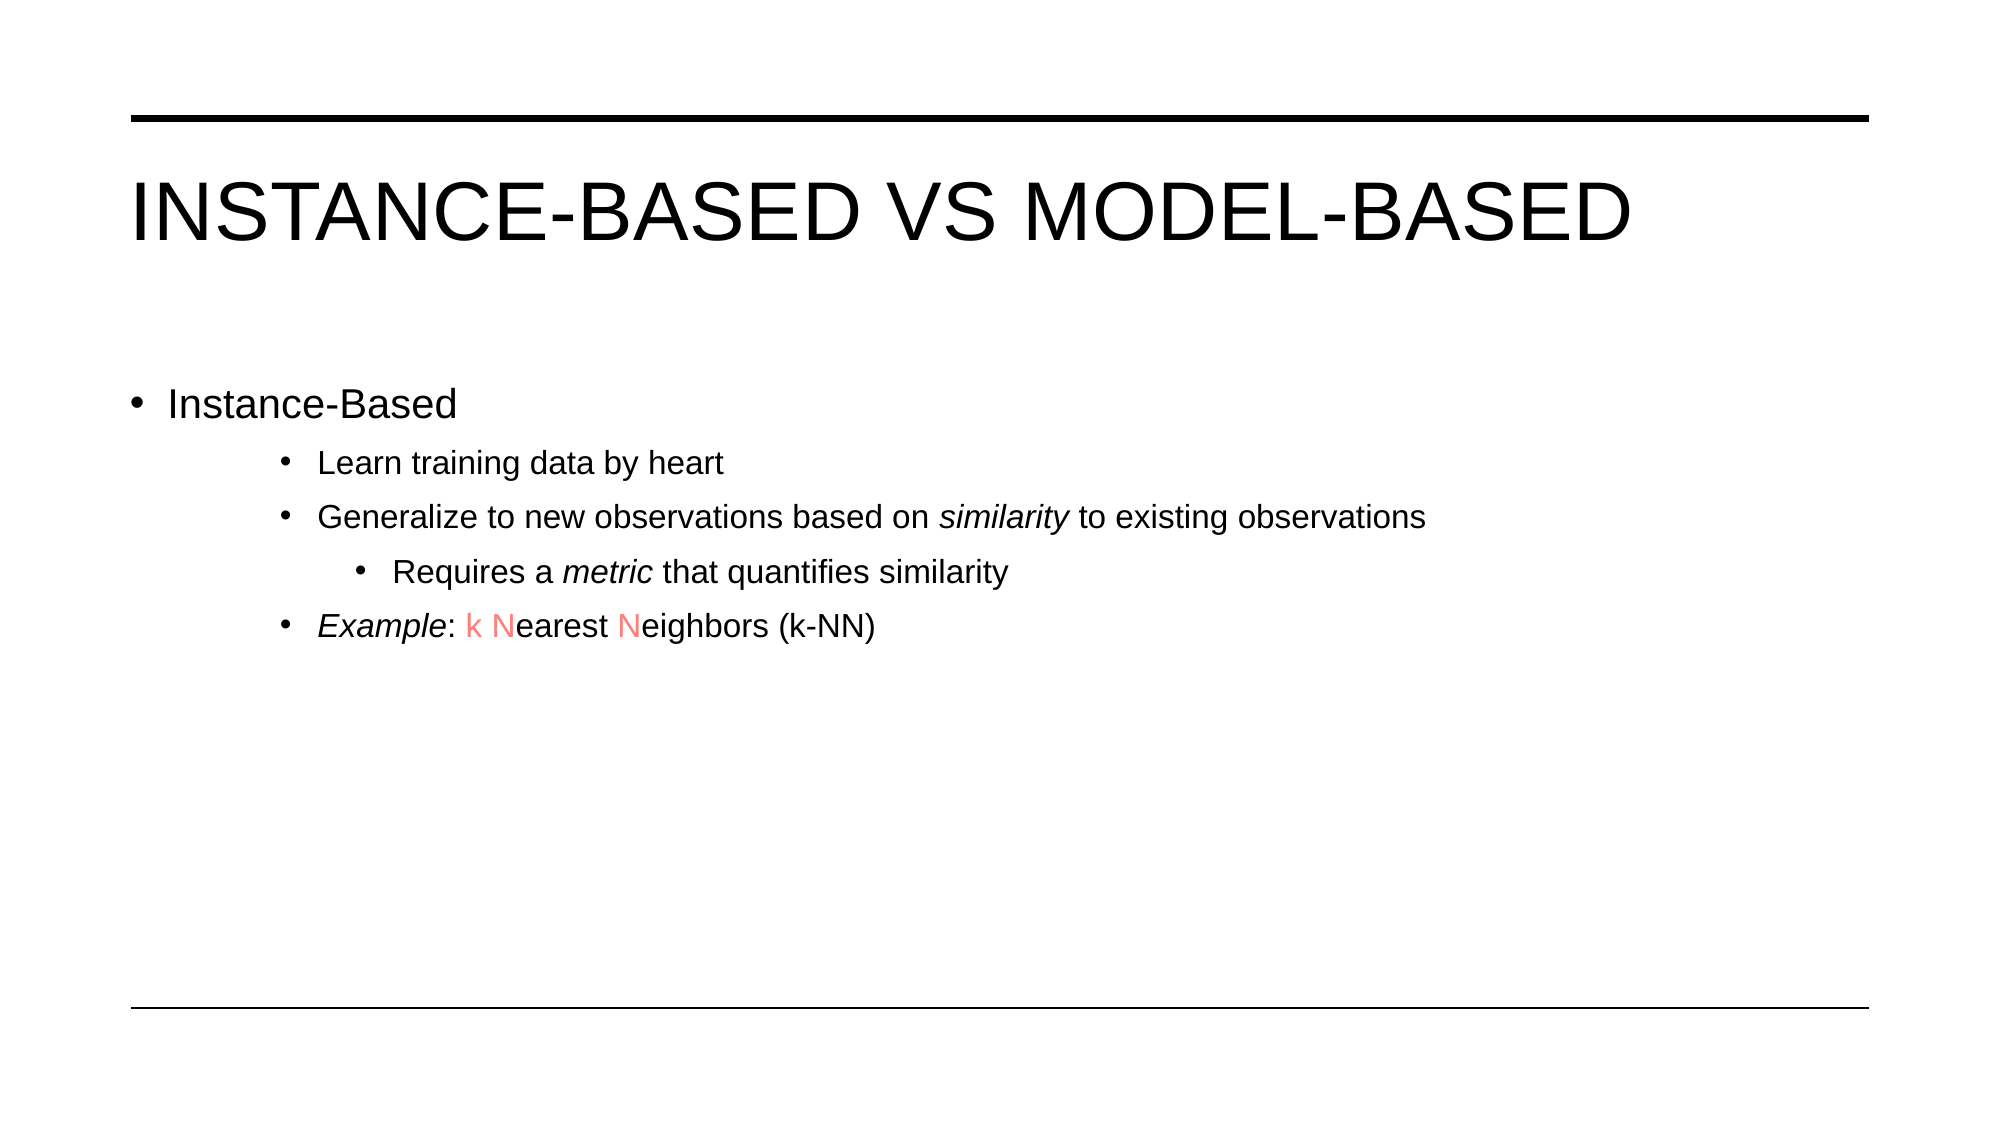

# Instance-based vs Model-based
Instance-Based
Learn training data by heart
Generalize to new observations based on similarity to existing observations
Requires a metric that quantifies similarity
Example: k Nearest Neighbors (k-NN)